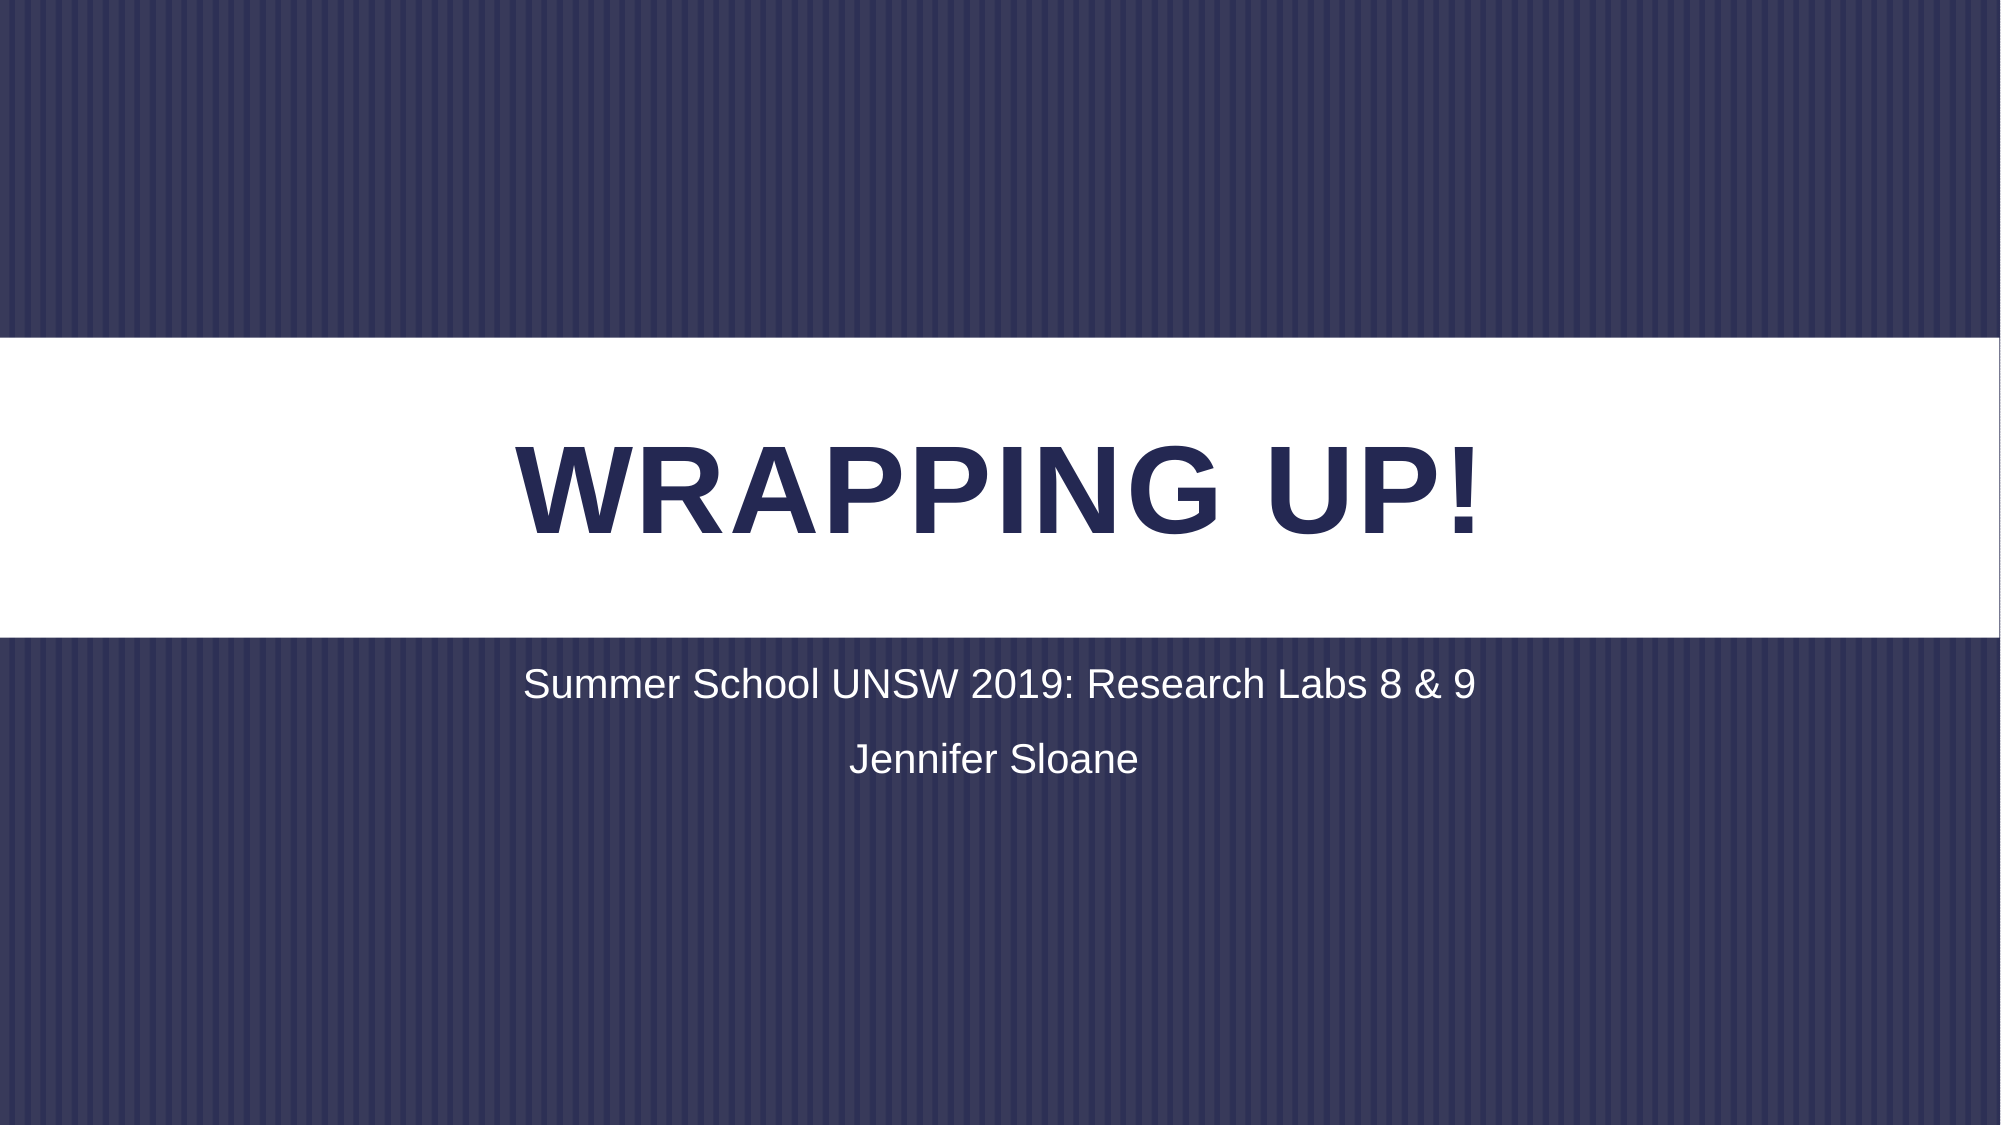

# Wrapping up!
Summer School UNSW 2019: Research Labs 8 & 9
Jennifer Sloane